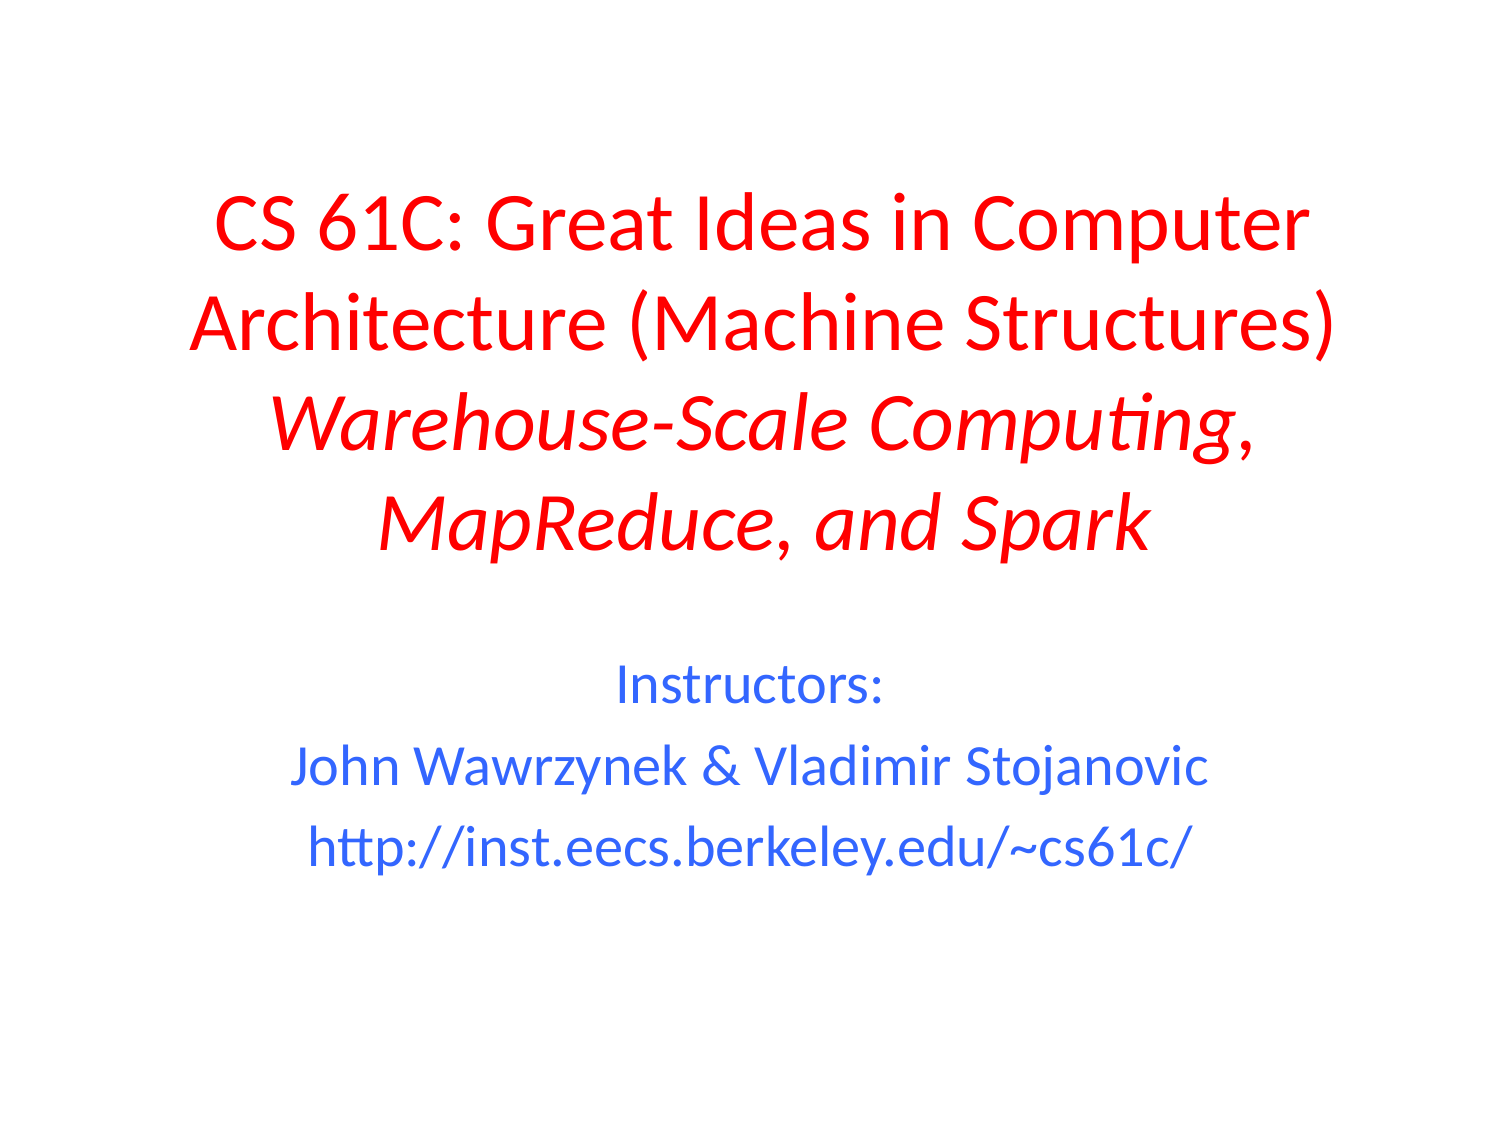

# CS 61C: Great Ideas in Computer Architecture (Machine Structures) Warehouse-Scale Computing, MapReduce, and Spark
Instructors:
John Wawrzynek & Vladimir Stojanovic
http://inst.eecs.berkeley.edu/~cs61c/